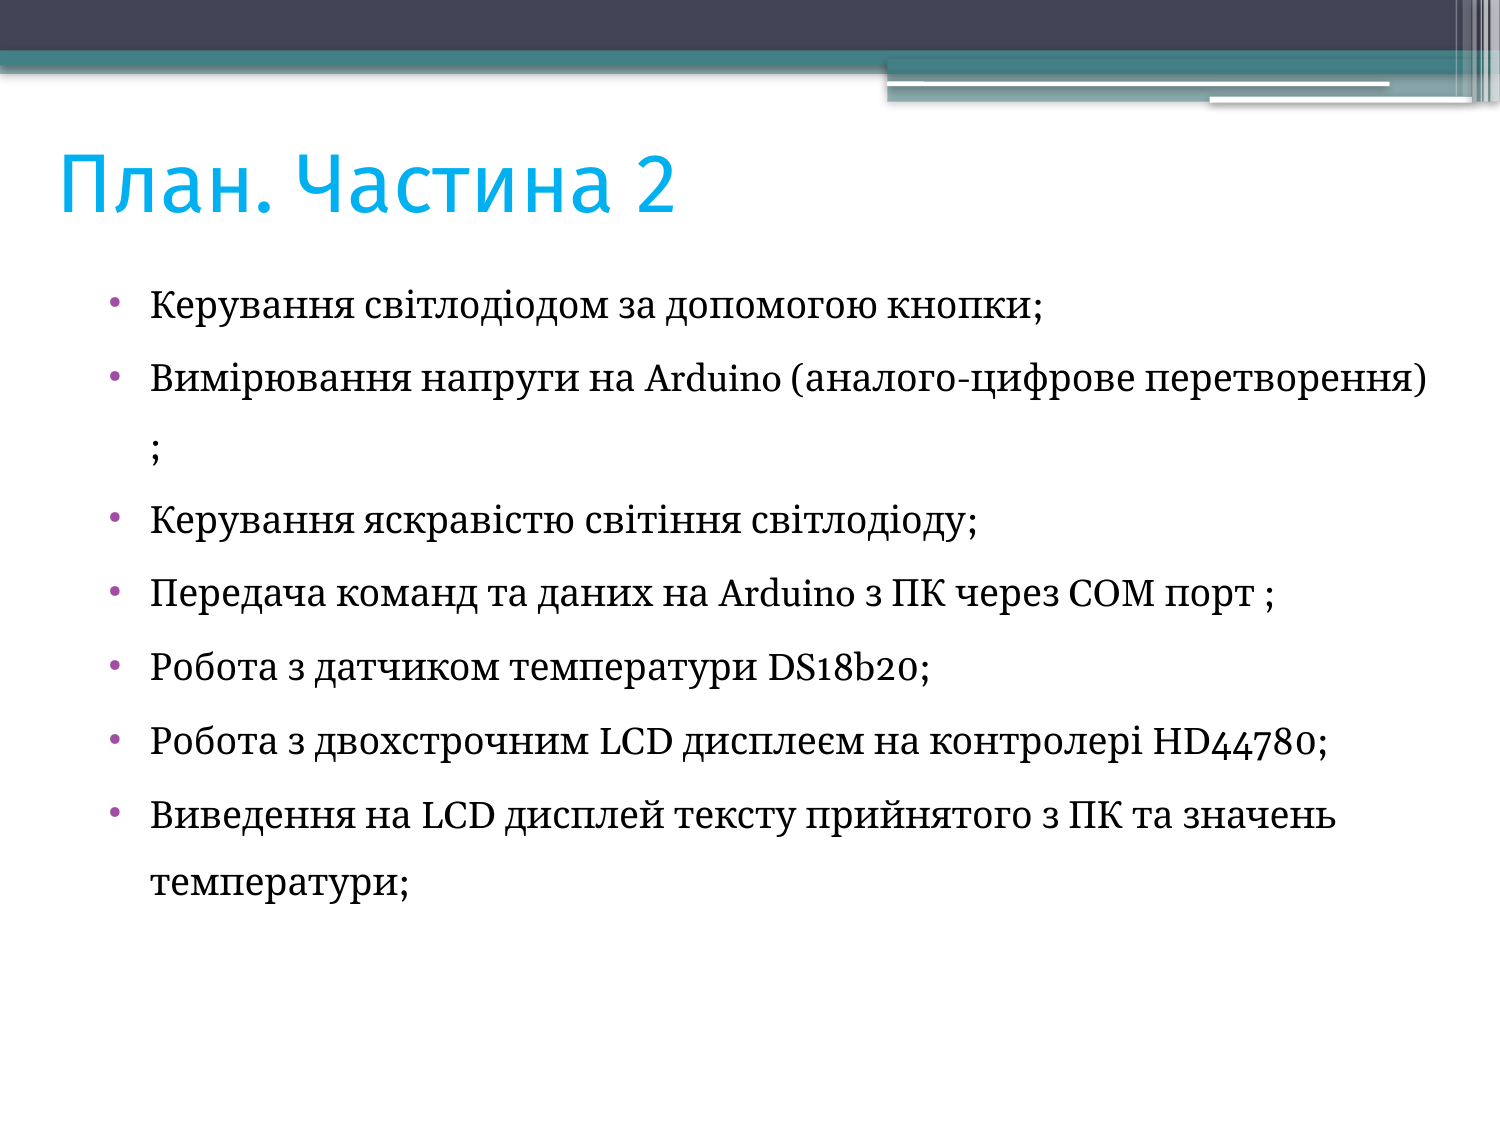

# План. Частина 2
Керування світлодіодом за допомогою кнопки;
Вимірювання напруги на Arduino (аналого-цифрове перетворення) ;
Керування яскравістю світіння світлодіоду;
Передача команд та даних на Arduino з ПК через COM порт ;
Робота з датчиком температури DS18b20;
Робота з двохстрочним LCD дисплеєм на контролері HD44780;
Виведення на LCD дисплей тексту прийнятого з ПК та значень температури;